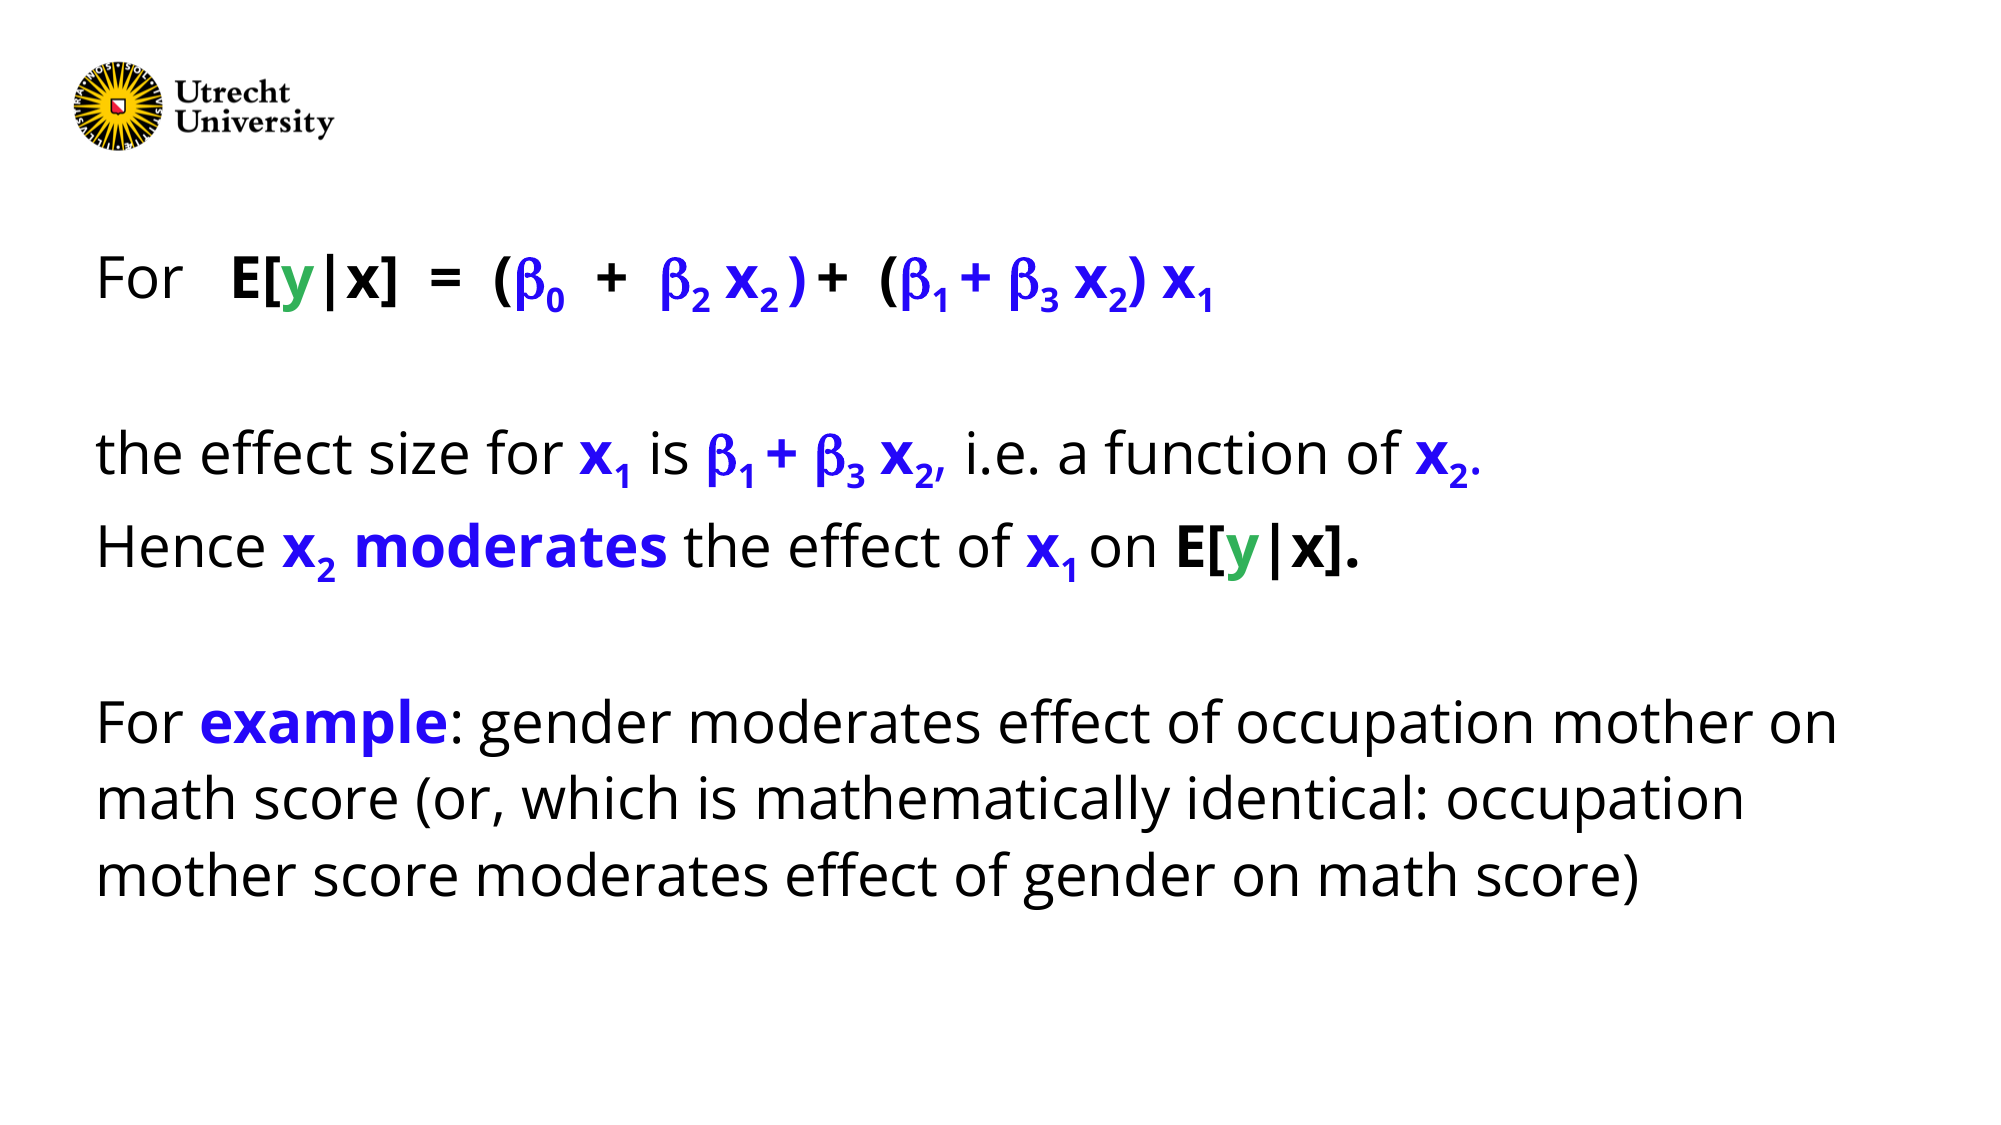

For   E[y|x]  =  (β0  +  β2 x2 ) +  (β1 + β3 x2) x1

the effect size for x1 is β1 + β3 x2, i.e. a function of x2.
Hence x2  moderates the effect of x1 on E[y|x].

For example: gender moderates effect of occupation mother on math score (or, which is mathematically identical: occupation mother score moderates effect of gender on math score)